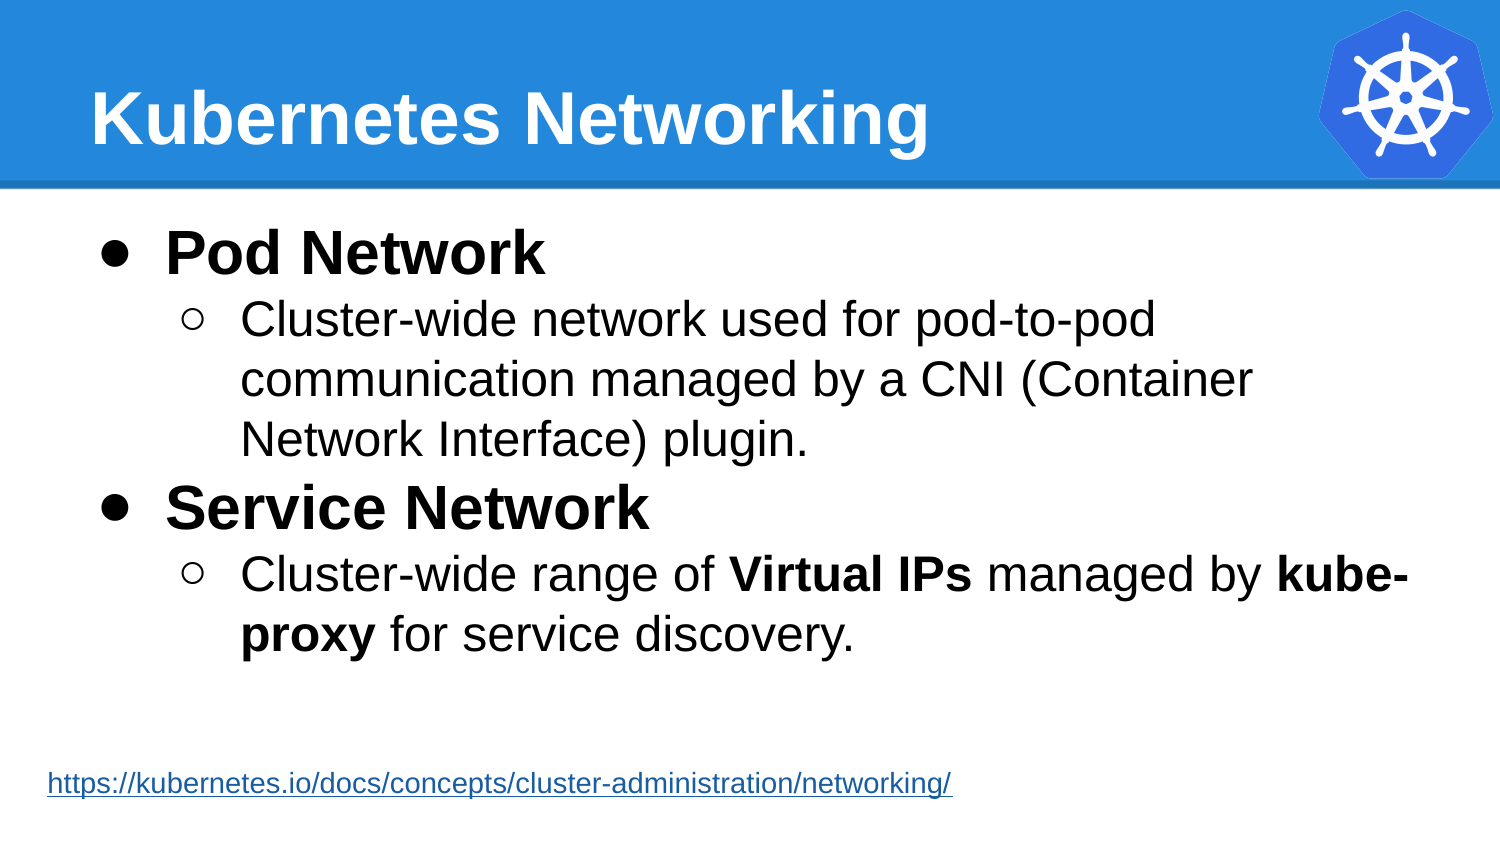

# Kubernetes Networking
Pod Network
Cluster-wide network used for pod-to-pod communication managed by a CNI (Container Network Interface) plugin.
Service Network
Cluster-wide range of Virtual IPs managed by kube-proxy for service discovery.

https://kubernetes.io/docs/concepts/cluster-administration/networking/